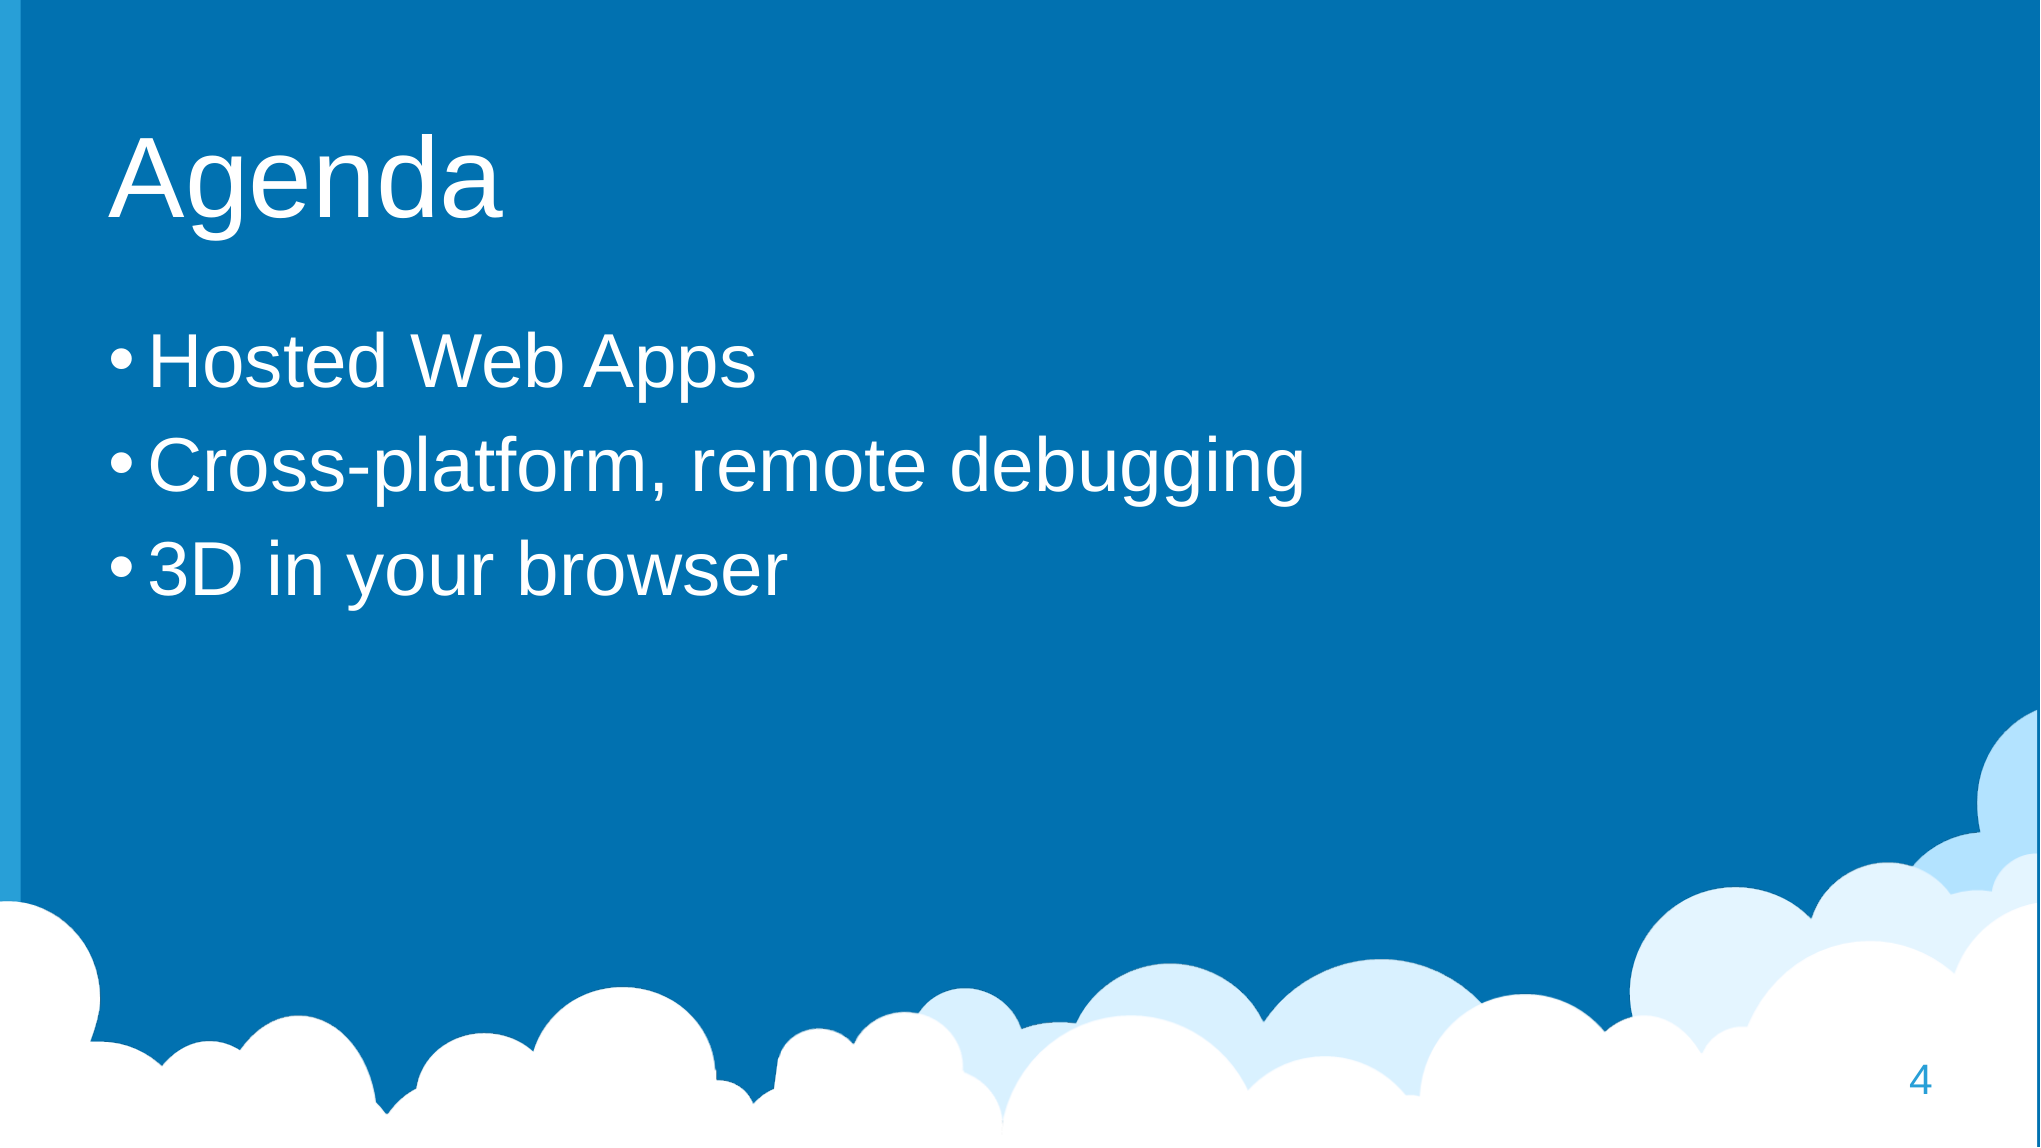

# Agenda
Hosted Web Apps
Cross-platform, remote debugging
3D in your browser
4